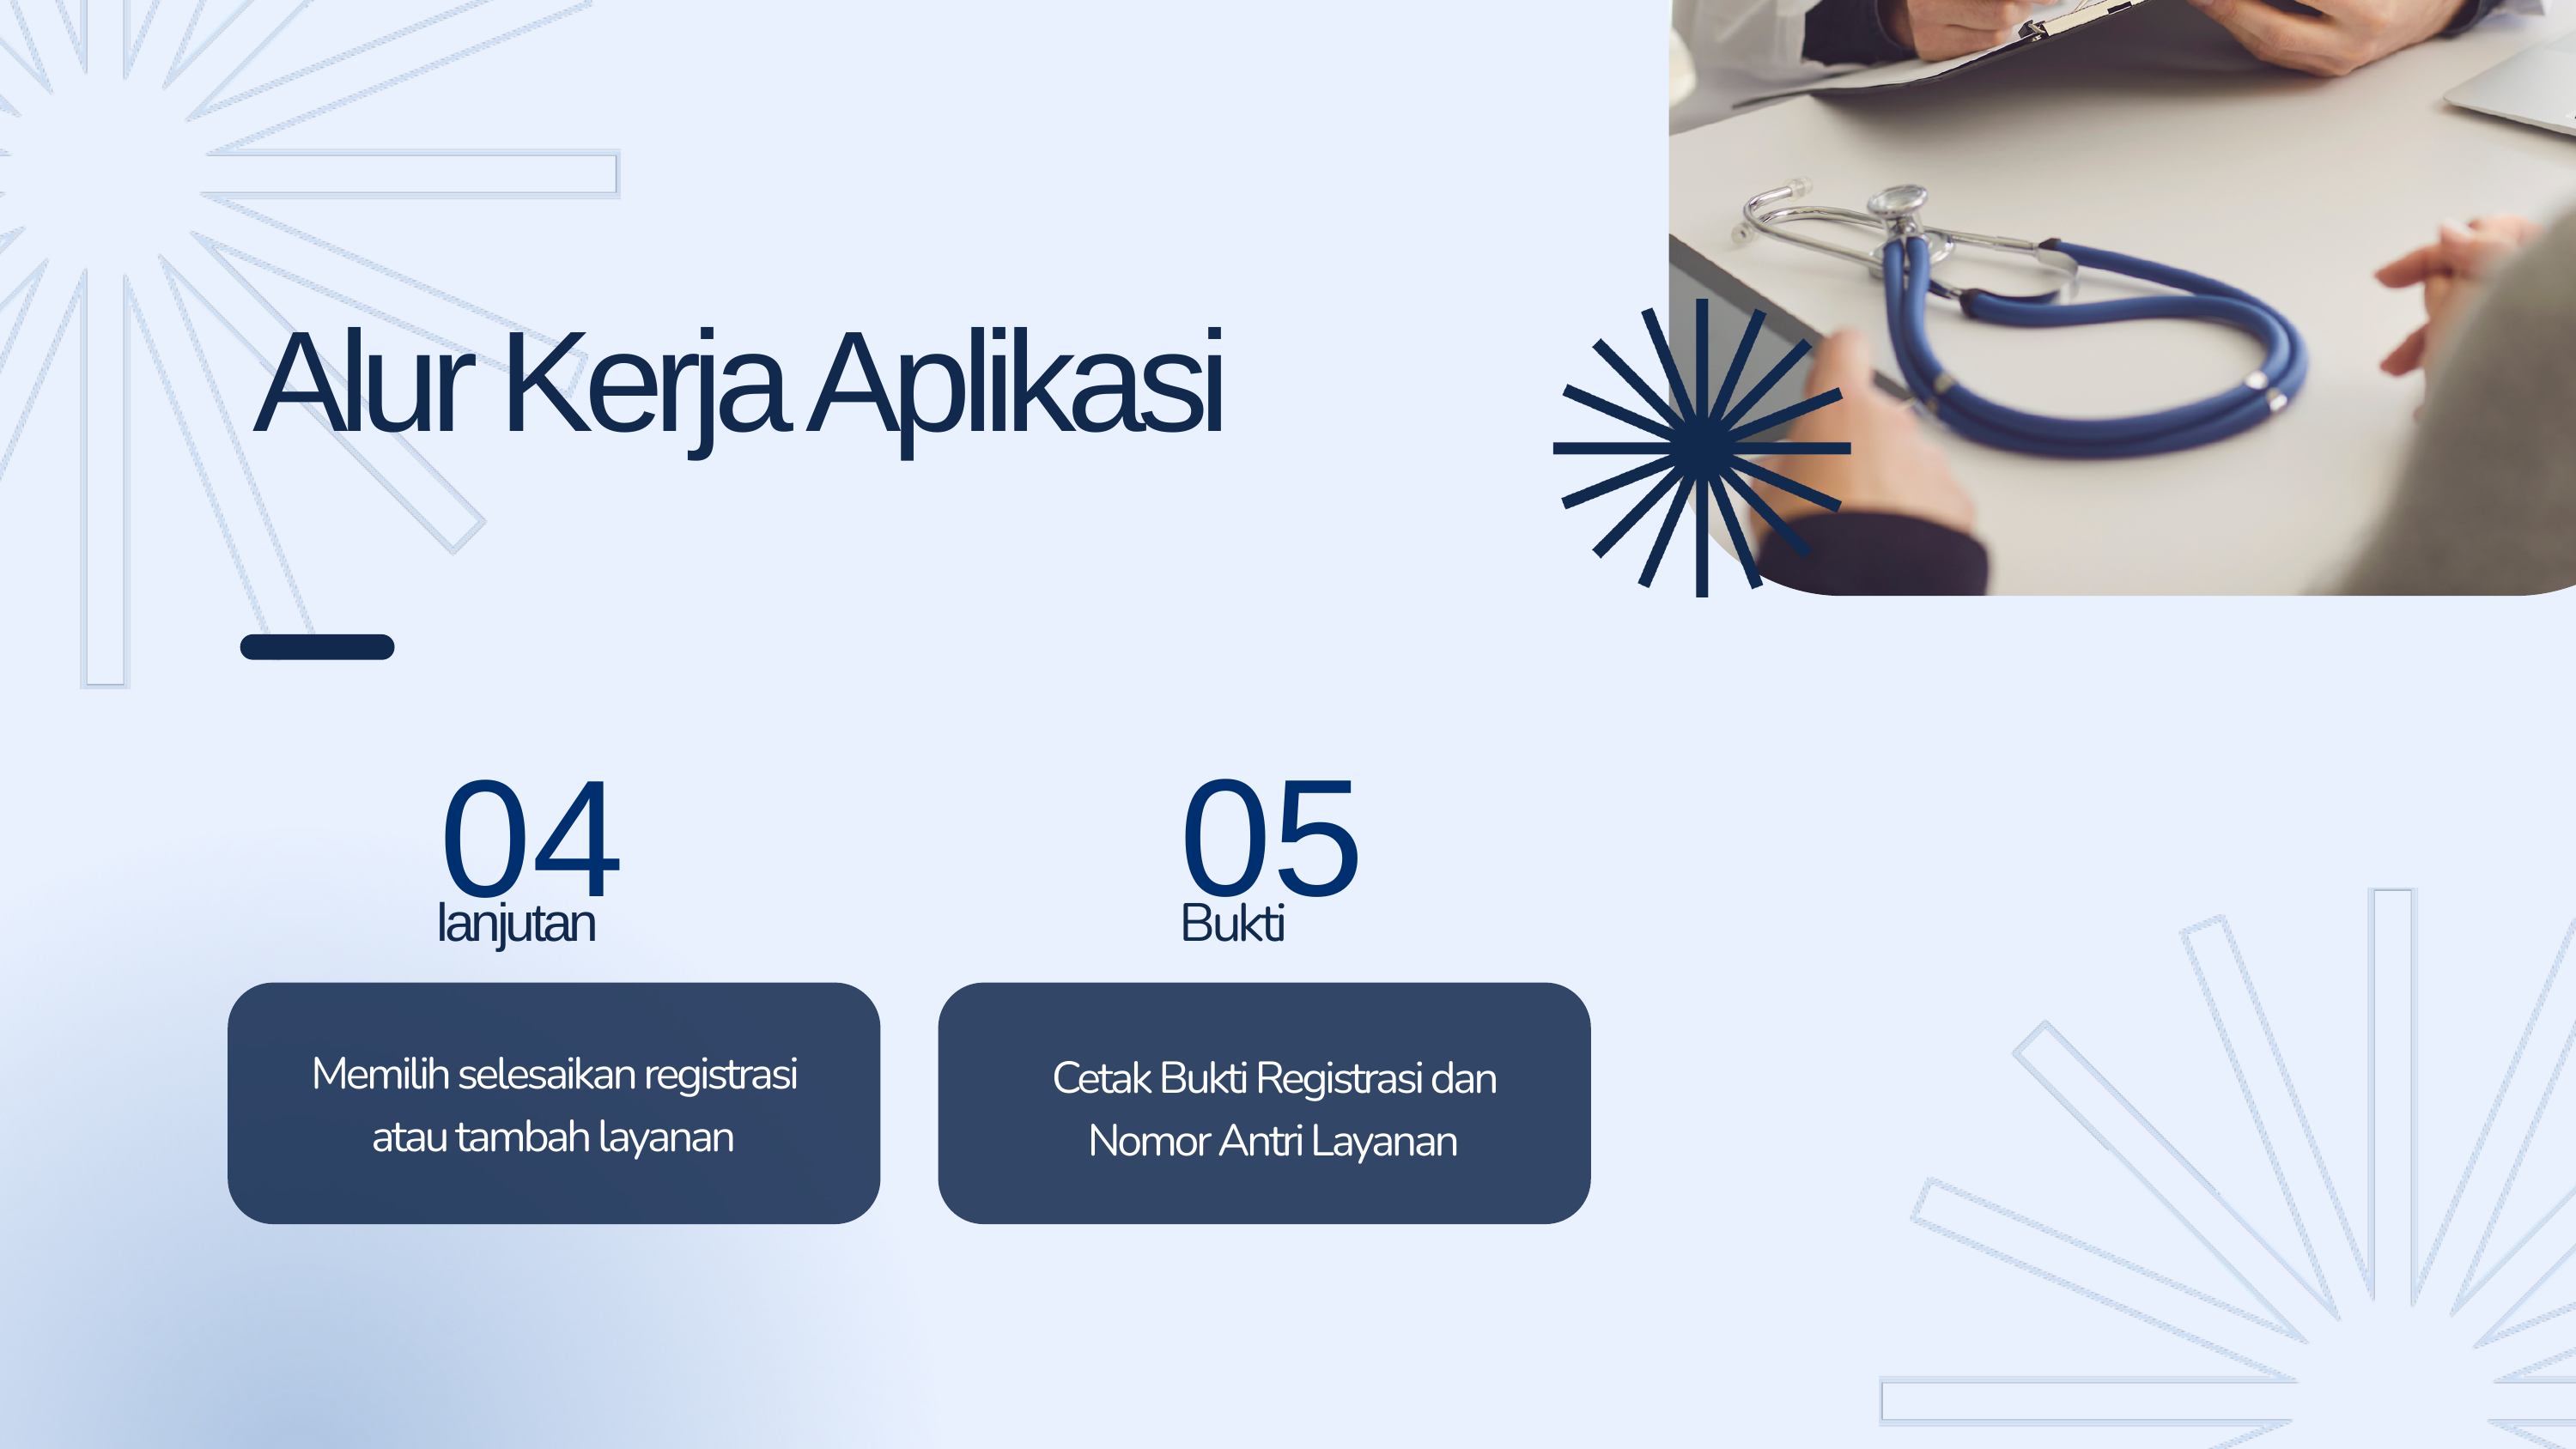

Alur Kerja Aplikasi

05
04

lanjutan
Bukti

Memilih selesaikan registrasi atau tambah layanan
Cetak Bukti Registrasi dan Nomor Antri Layanan